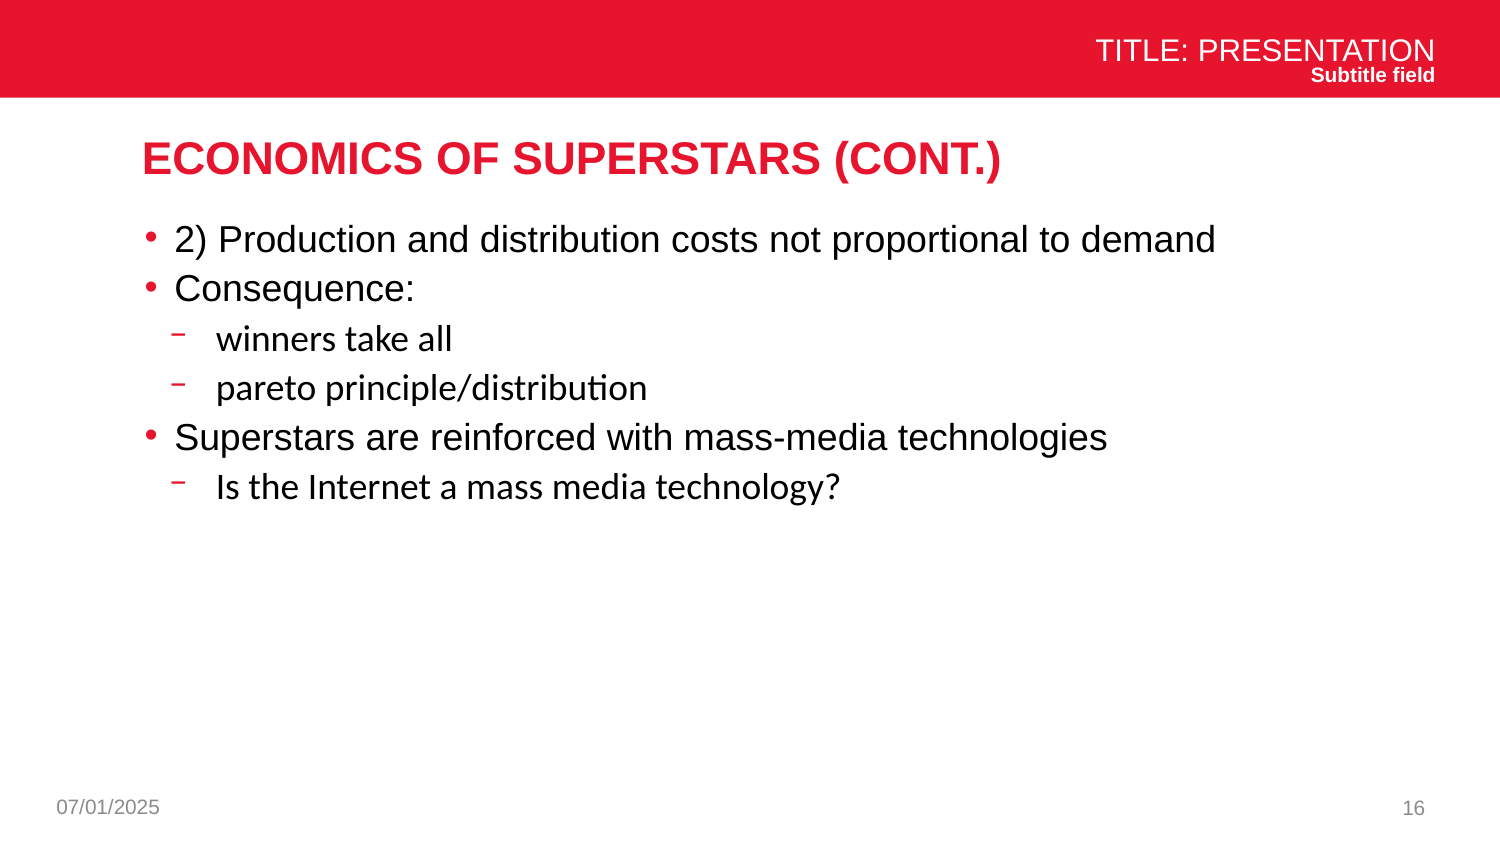

Title: Presentation
Subtitle field
# Economics of superstars (cont.)
2) Production and distribution costs not proportional to demand
Consequence:
winners take all
pareto principle/distribution
Superstars are reinforced with mass-media technologies
Is the Internet a mass media technology?
07/01/2025
16